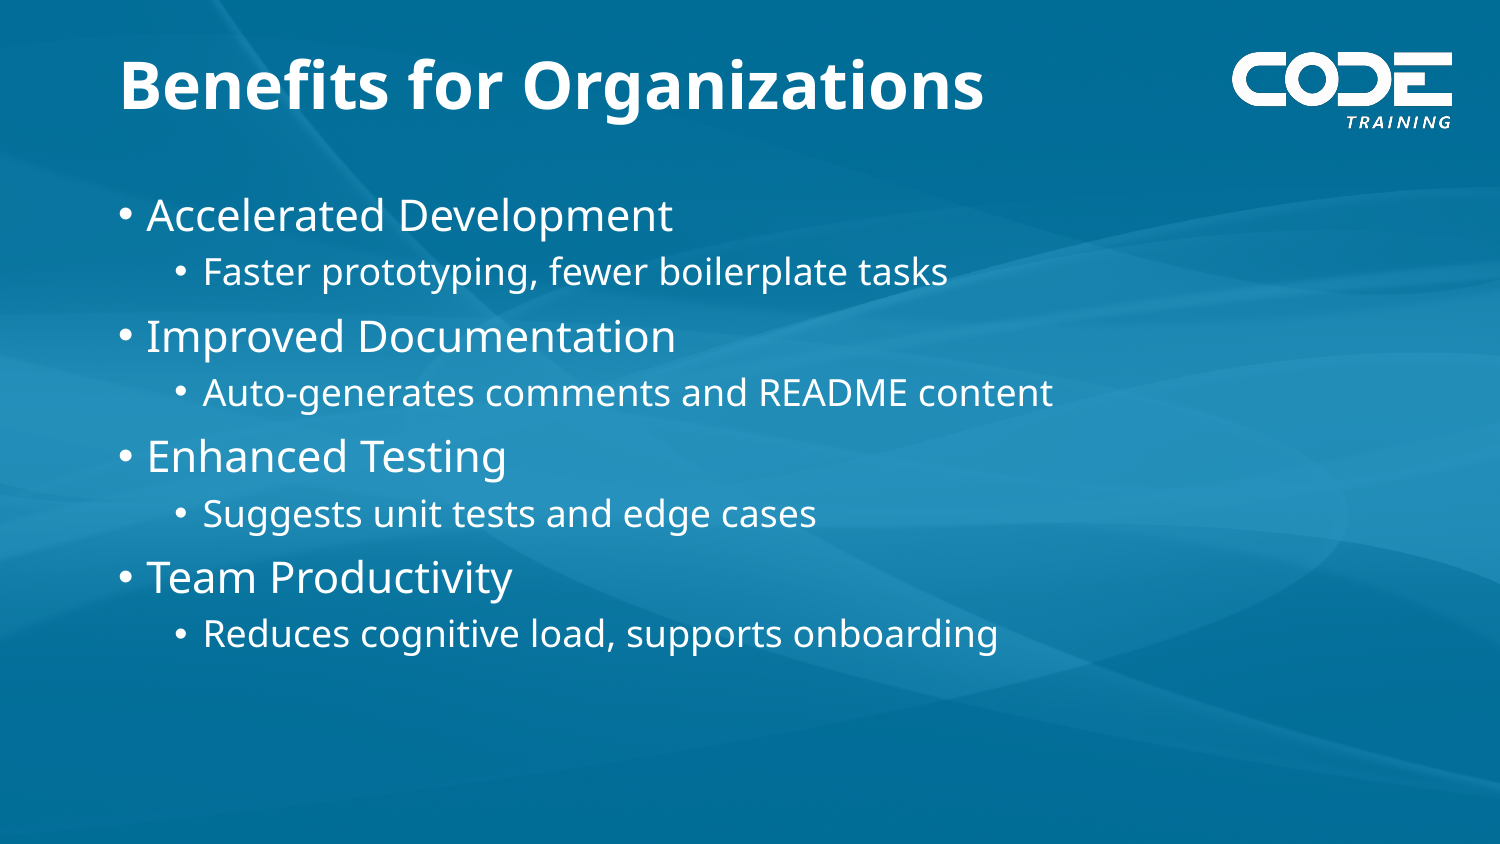

# Benefits for Organizations
Accelerated Development
Faster prototyping, fewer boilerplate tasks
Improved Documentation
Auto-generates comments and README content
Enhanced Testing
Suggests unit tests and edge cases
Team Productivity
Reduces cognitive load, supports onboarding